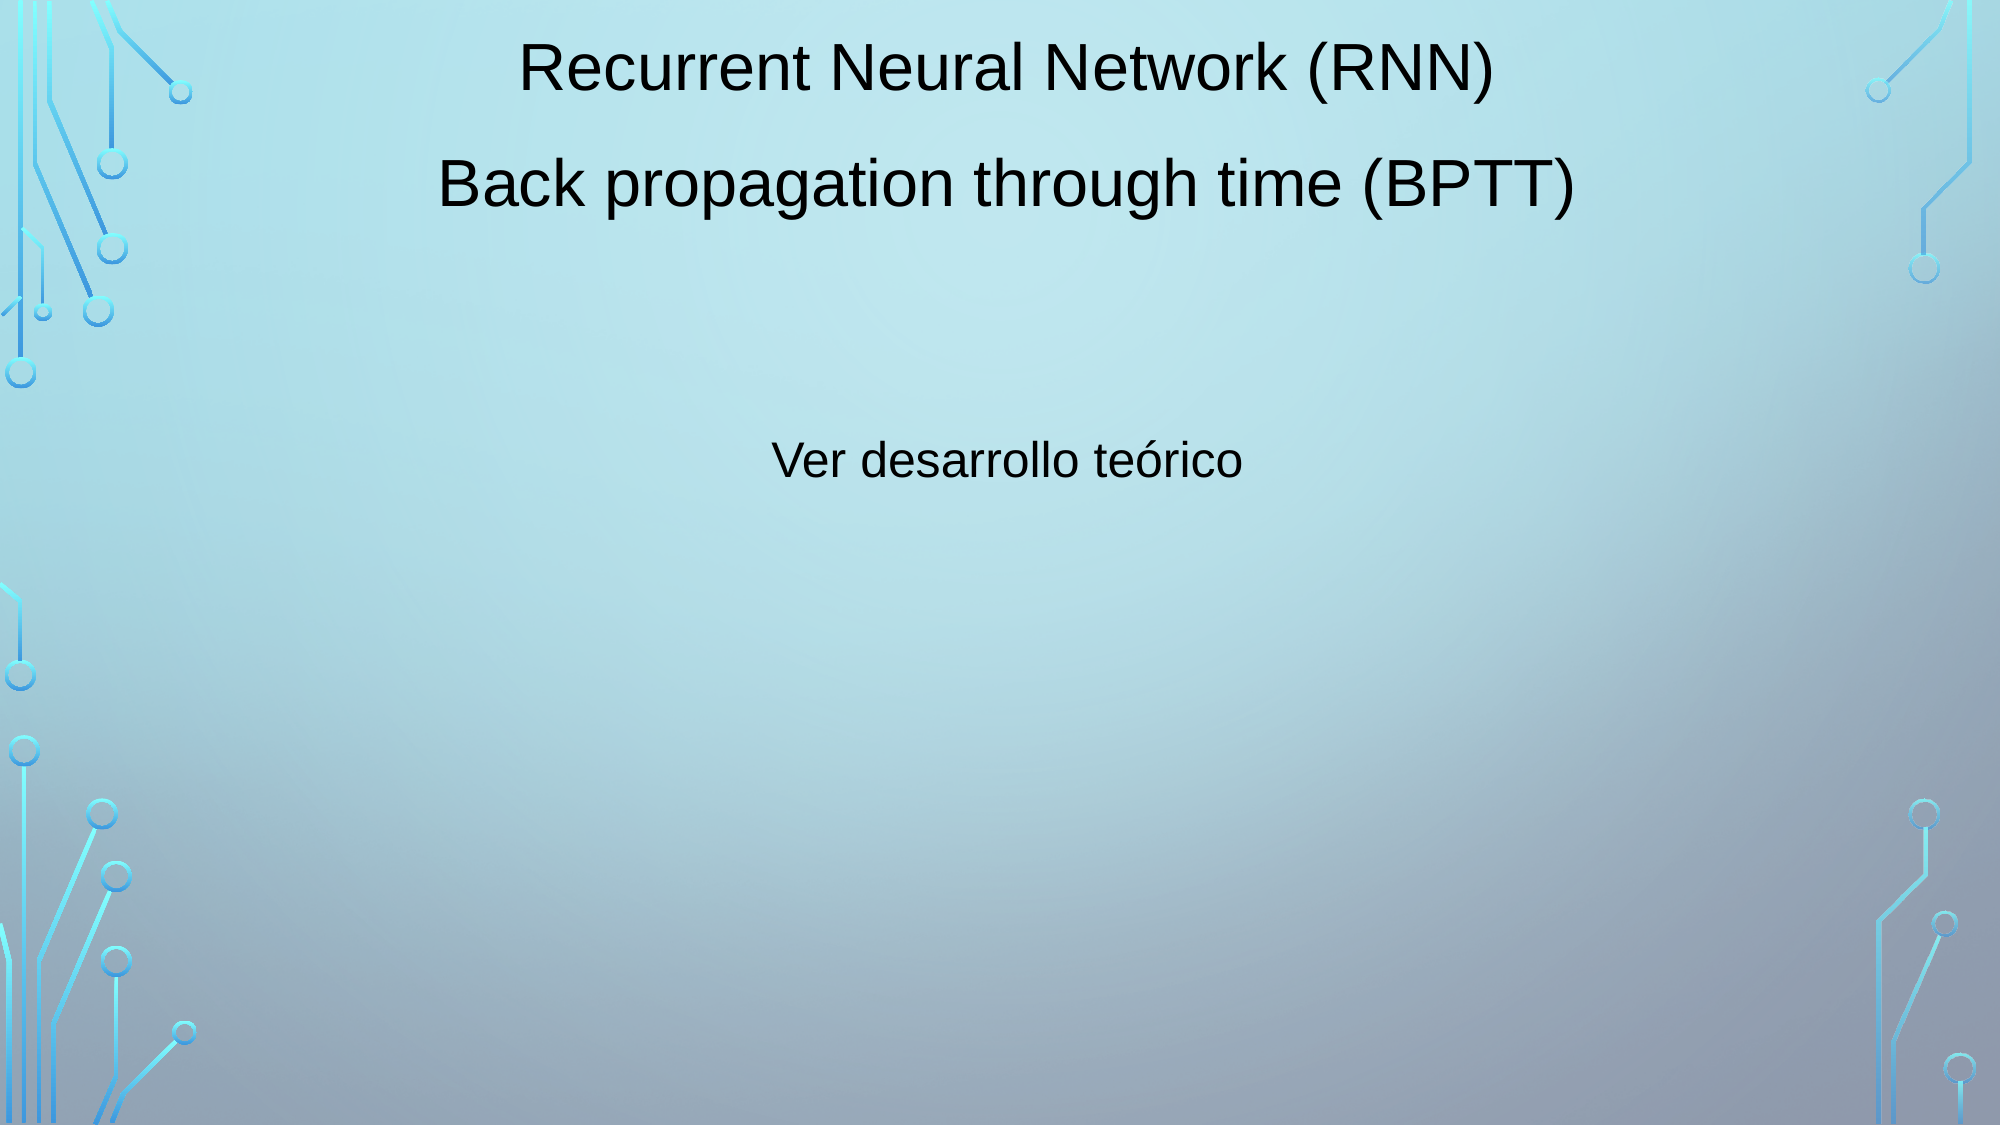

Recurrent Neural Network (RNN)
Back propagation through time (BPTT)
Ver desarrollo teórico